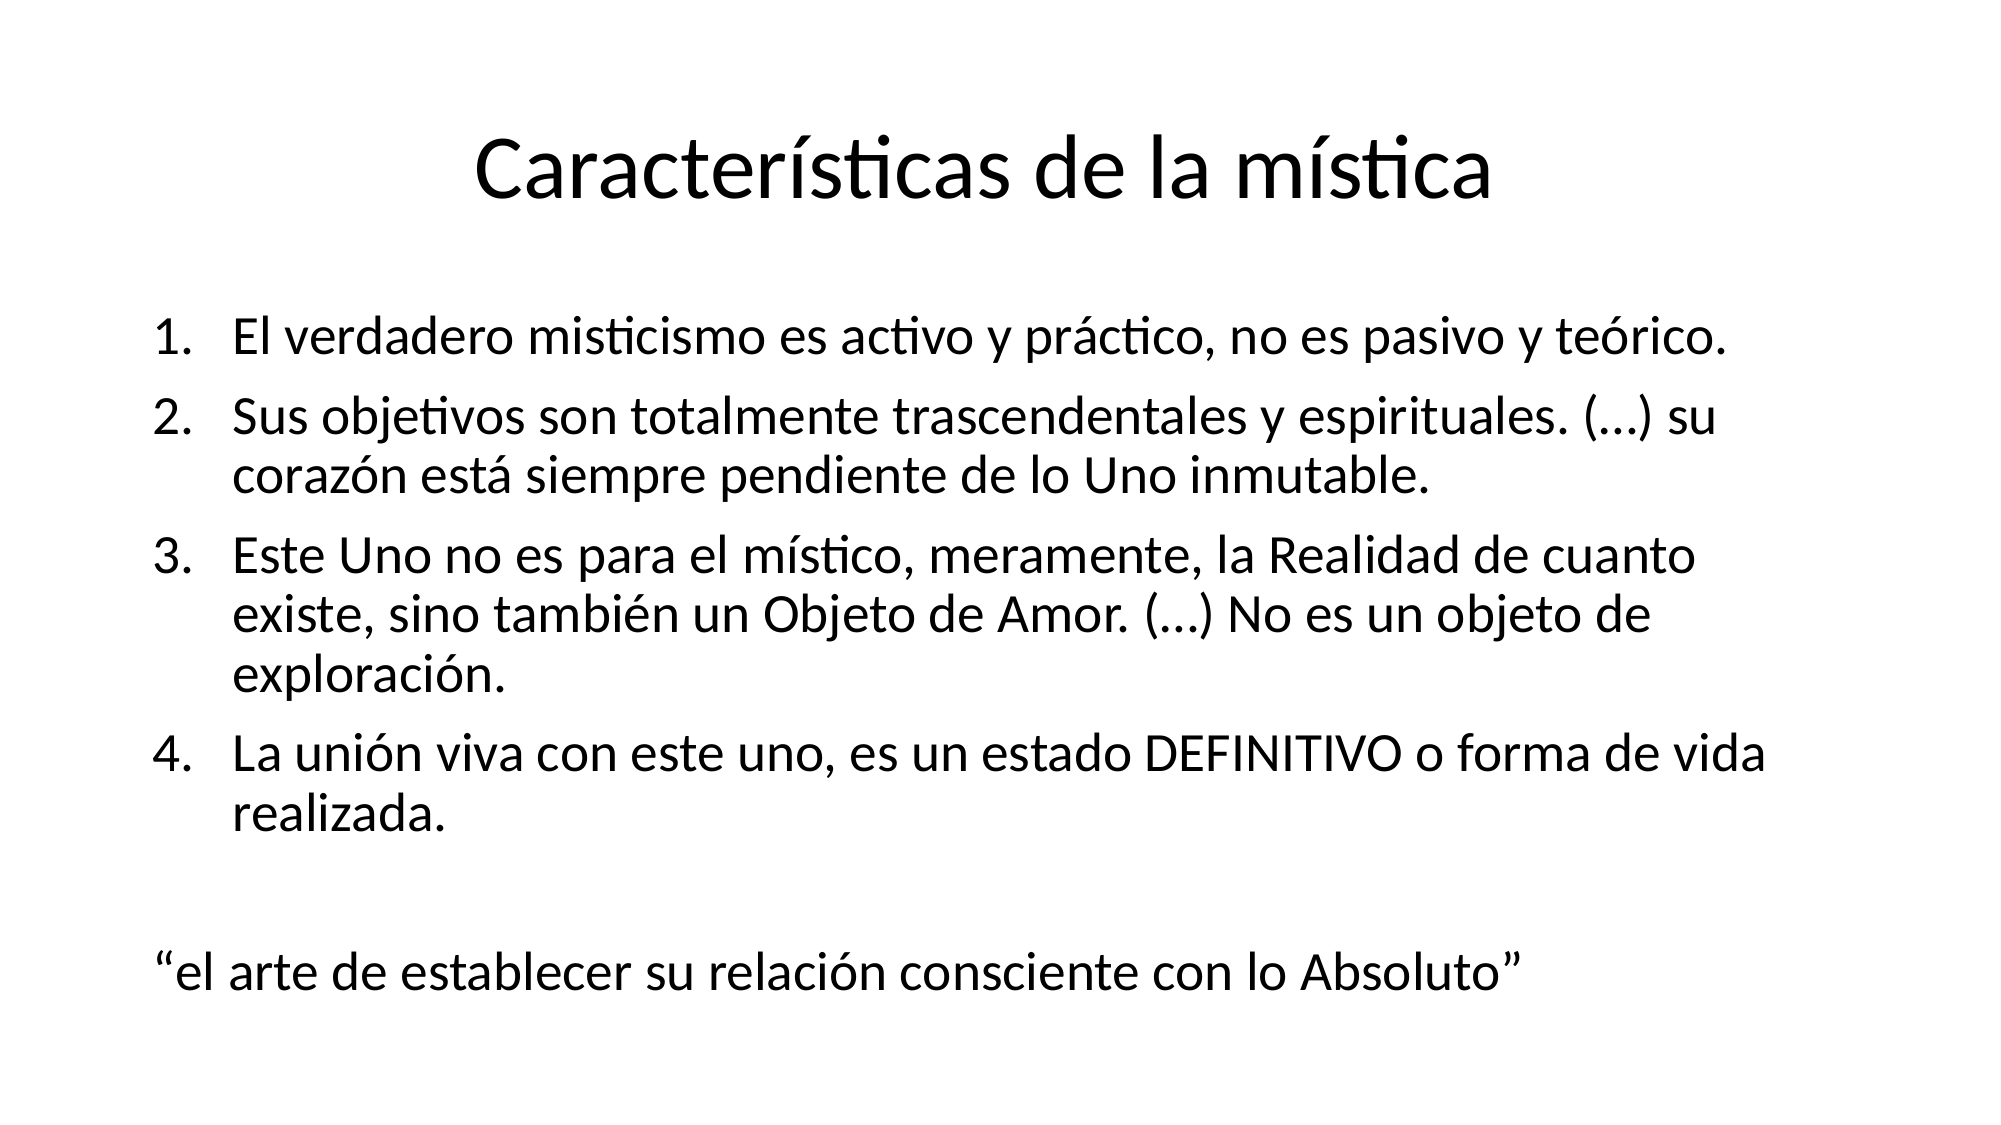

# Características de la mística
El verdadero misticismo es activo y práctico, no es pasivo y teórico.
Sus objetivos son totalmente trascendentales y espirituales. (…) su corazón está siempre pendiente de lo Uno inmutable.
Este Uno no es para el místico, meramente, la Realidad de cuanto existe, sino también un Objeto de Amor. (…) No es un objeto de exploración.
La unión viva con este uno, es un estado DEFINITIVO o forma de vida realizada.

“el arte de establecer su relación consciente con lo Absoluto”